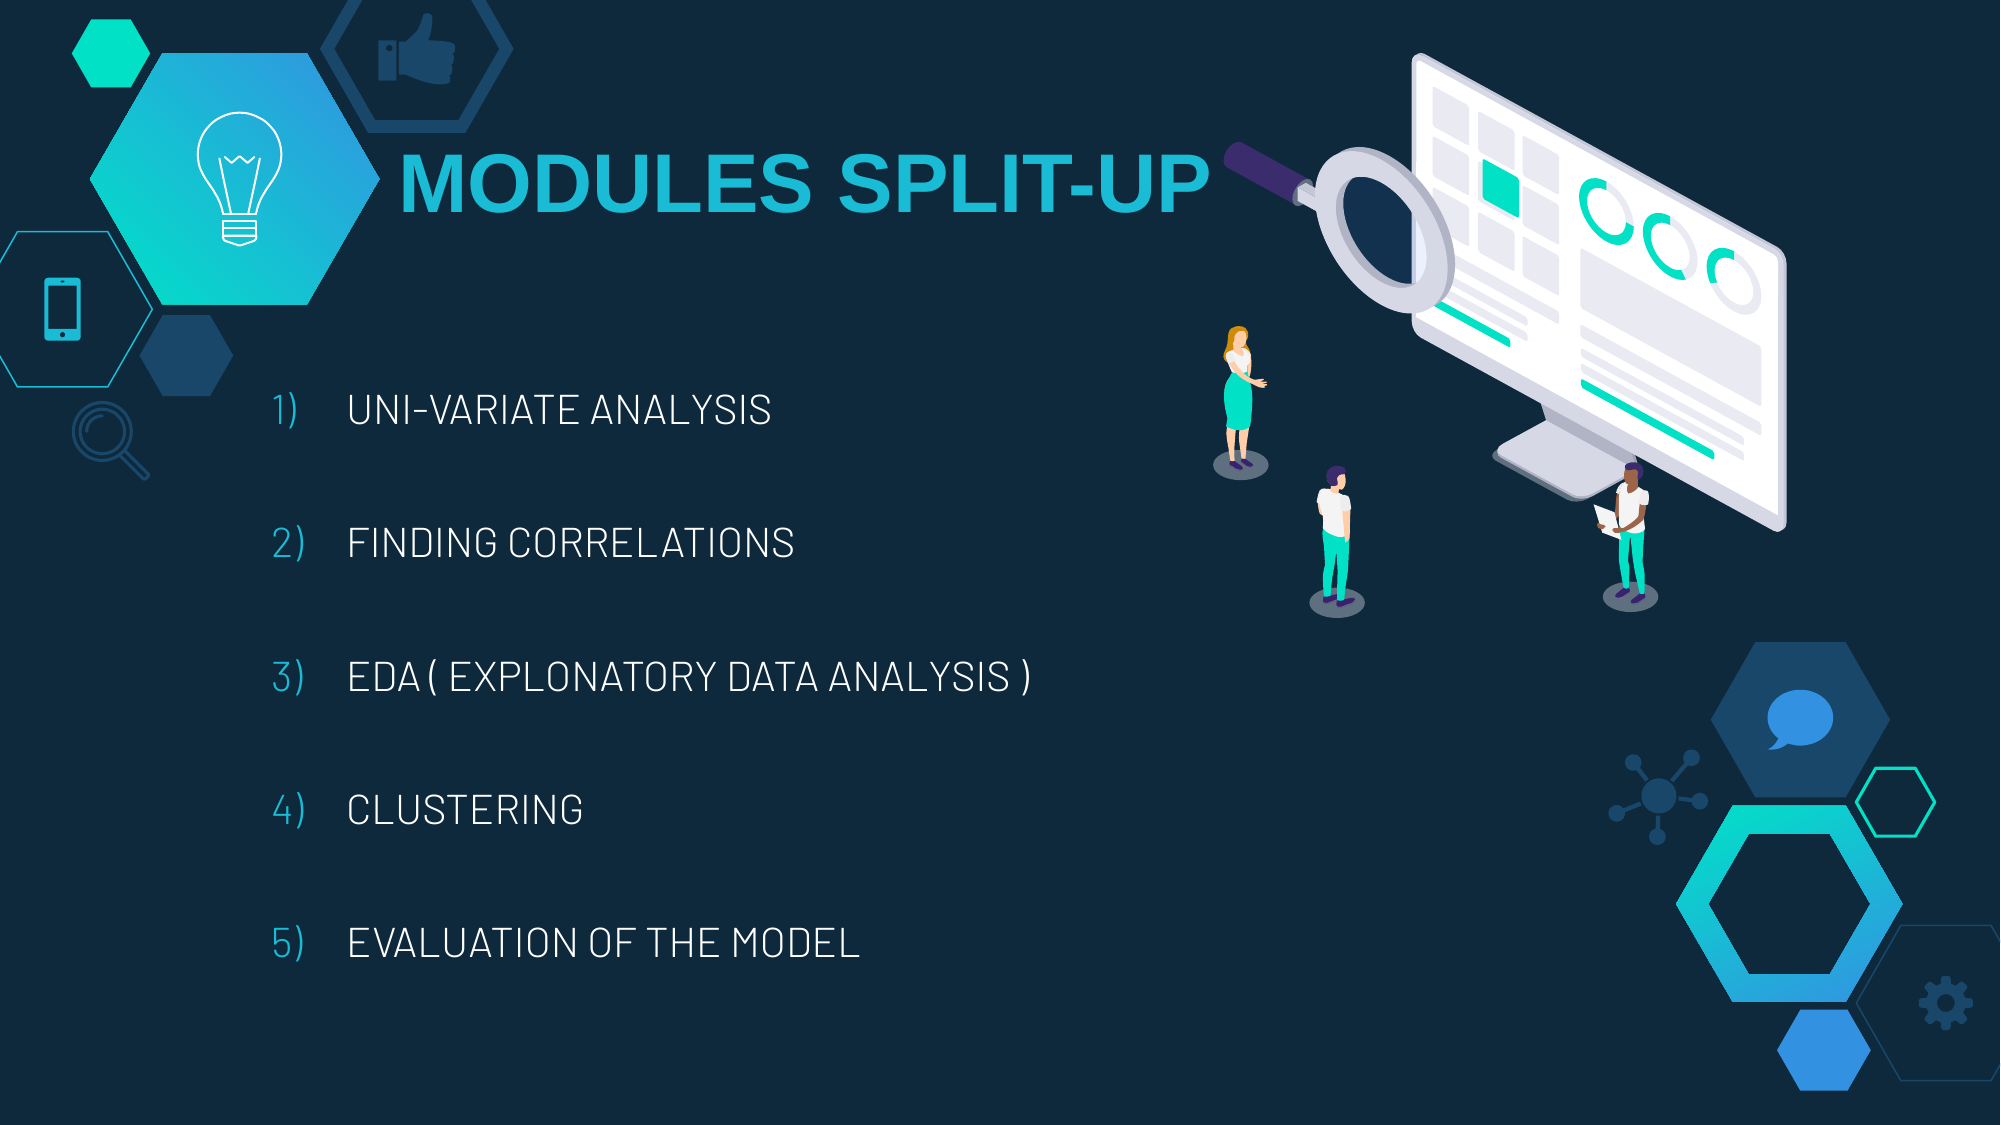

# MODULES SPLIT-UP
UNI-VARIATE ANALYSIS

FINDING CORRELATIONS

EDA ( EXPLONATORY DATA ANALYSIS )

CLUSTERING

EVALUATION OF THE MODEL